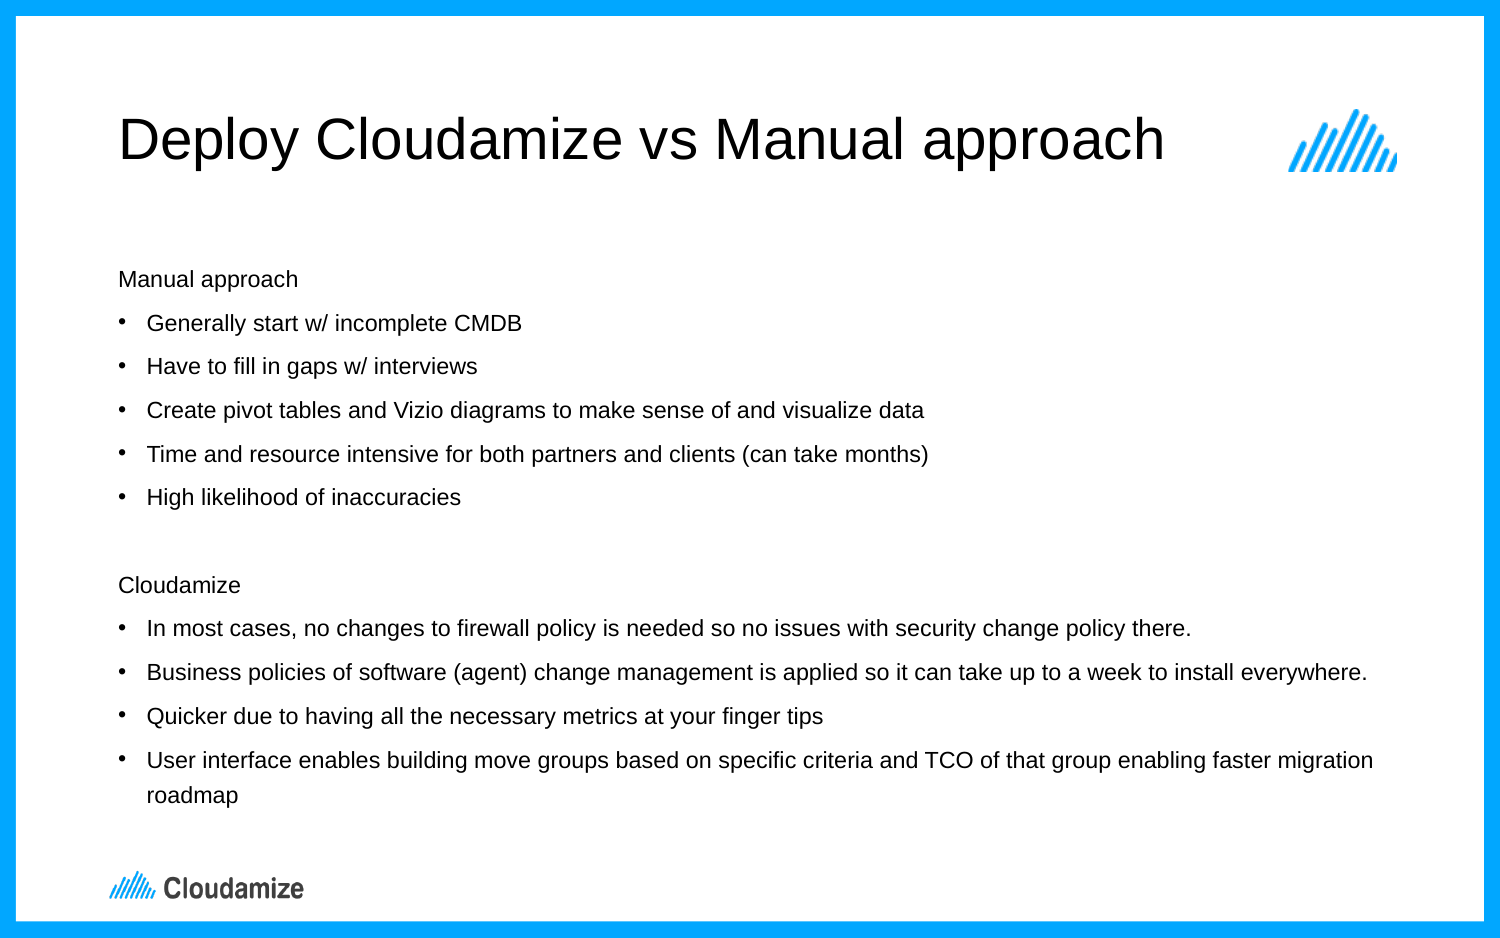

# Deploy Cloudamize vs Manual approach
Manual approach
Generally start w/ incomplete CMDB
Have to fill in gaps w/ interviews
Create pivot tables and Vizio diagrams to make sense of and visualize data
Time and resource intensive for both partners and clients (can take months)
High likelihood of inaccuracies

Cloudamize
In most cases, no changes to firewall policy is needed so no issues with security change policy there.
Business policies of software (agent) change management is applied so it can take up to a week to install everywhere.
Quicker due to having all the necessary metrics at your finger tips
User interface enables building move groups based on specific criteria and TCO of that group enabling faster migration roadmap